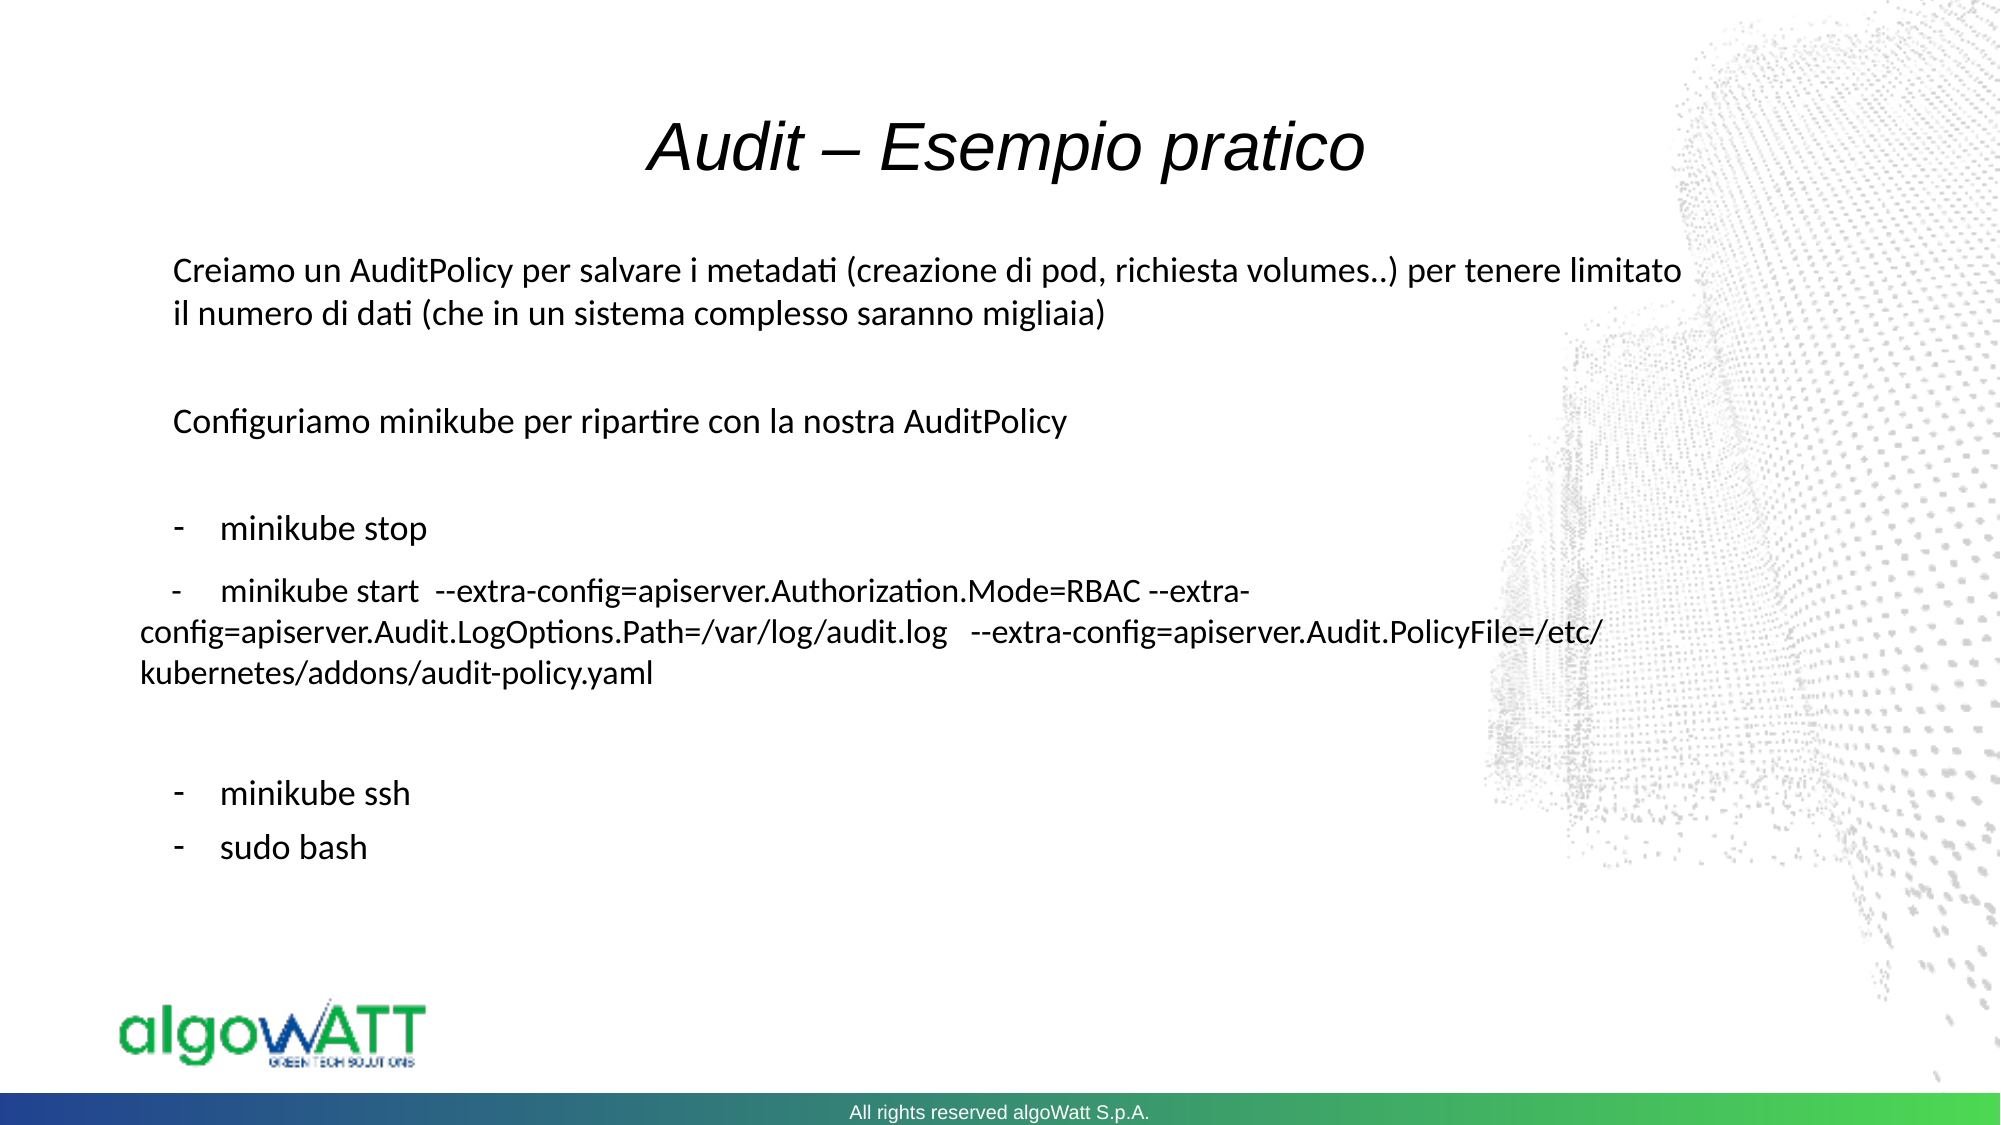

Audit – Esempio pratico

Creiamo un AuditPolicy per salvare i metadati (creazione di pod, richiesta volumes..) per tenere limitato il numero di dati (che in un sistema complesso saranno migliaia)

Configuriamo minikube per ripartire con la nostra AuditPolicy

minikube stop
    -     minikube start  --extra-config=apiserver.Authorization.Mode=RBAC --extra-config=apiserver.Audit.LogOptions.Path=/var/log/audit.log   --extra-config=apiserver.Audit.PolicyFile=/etc/kubernetes/addons/audit-policy.yaml

minikube ssh
sudo bash

All rights reserved algoWatt S.p.A.